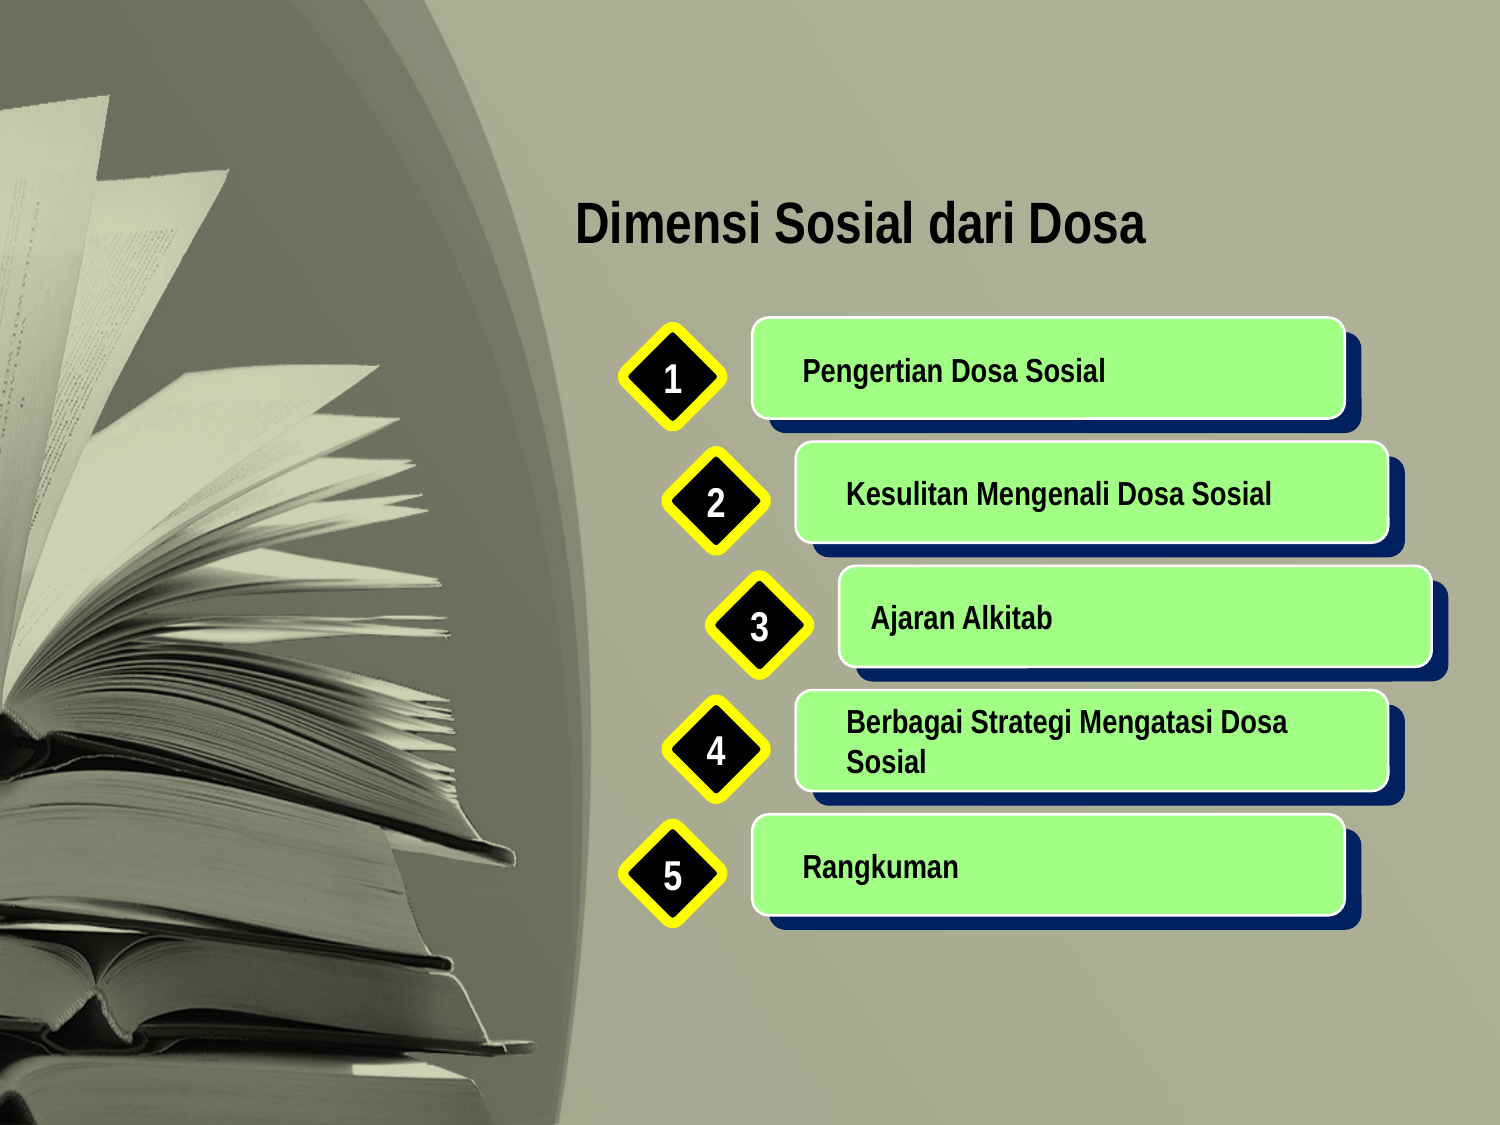

Dimensi Sosial dari Dosa

1
Pengertian Dosa Sosial

2
Kesulitan Mengenali Dosa Sosial

3
Ajaran Alkitab

Berbagai Strategi Mengatasi Dosa Sosial

4

5
Rangkuman